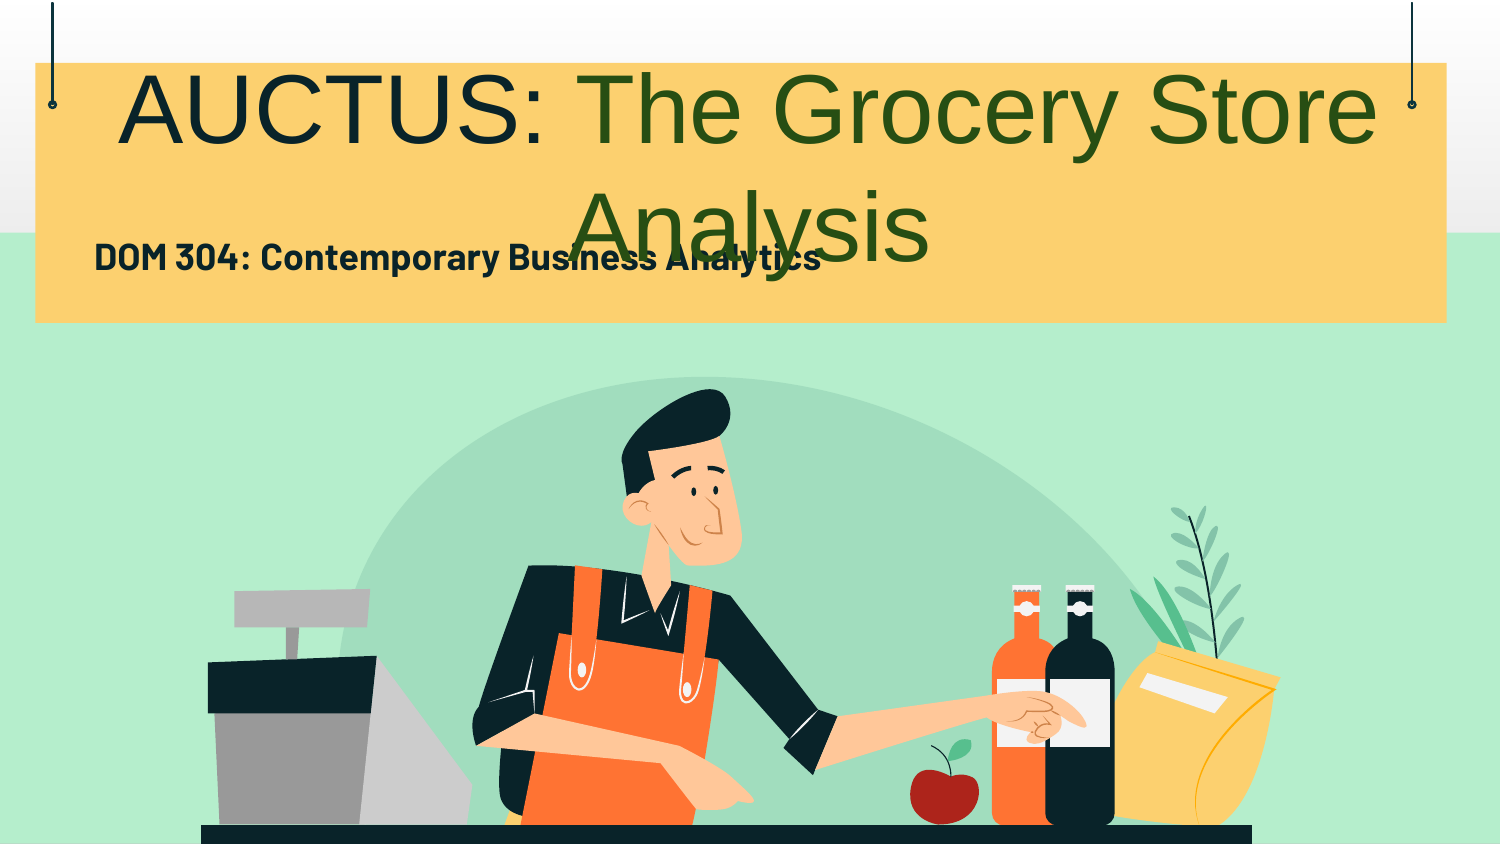

# AUCTUS: The Grocery Store Analysis
DOM 304: Contemporary Business Analytics